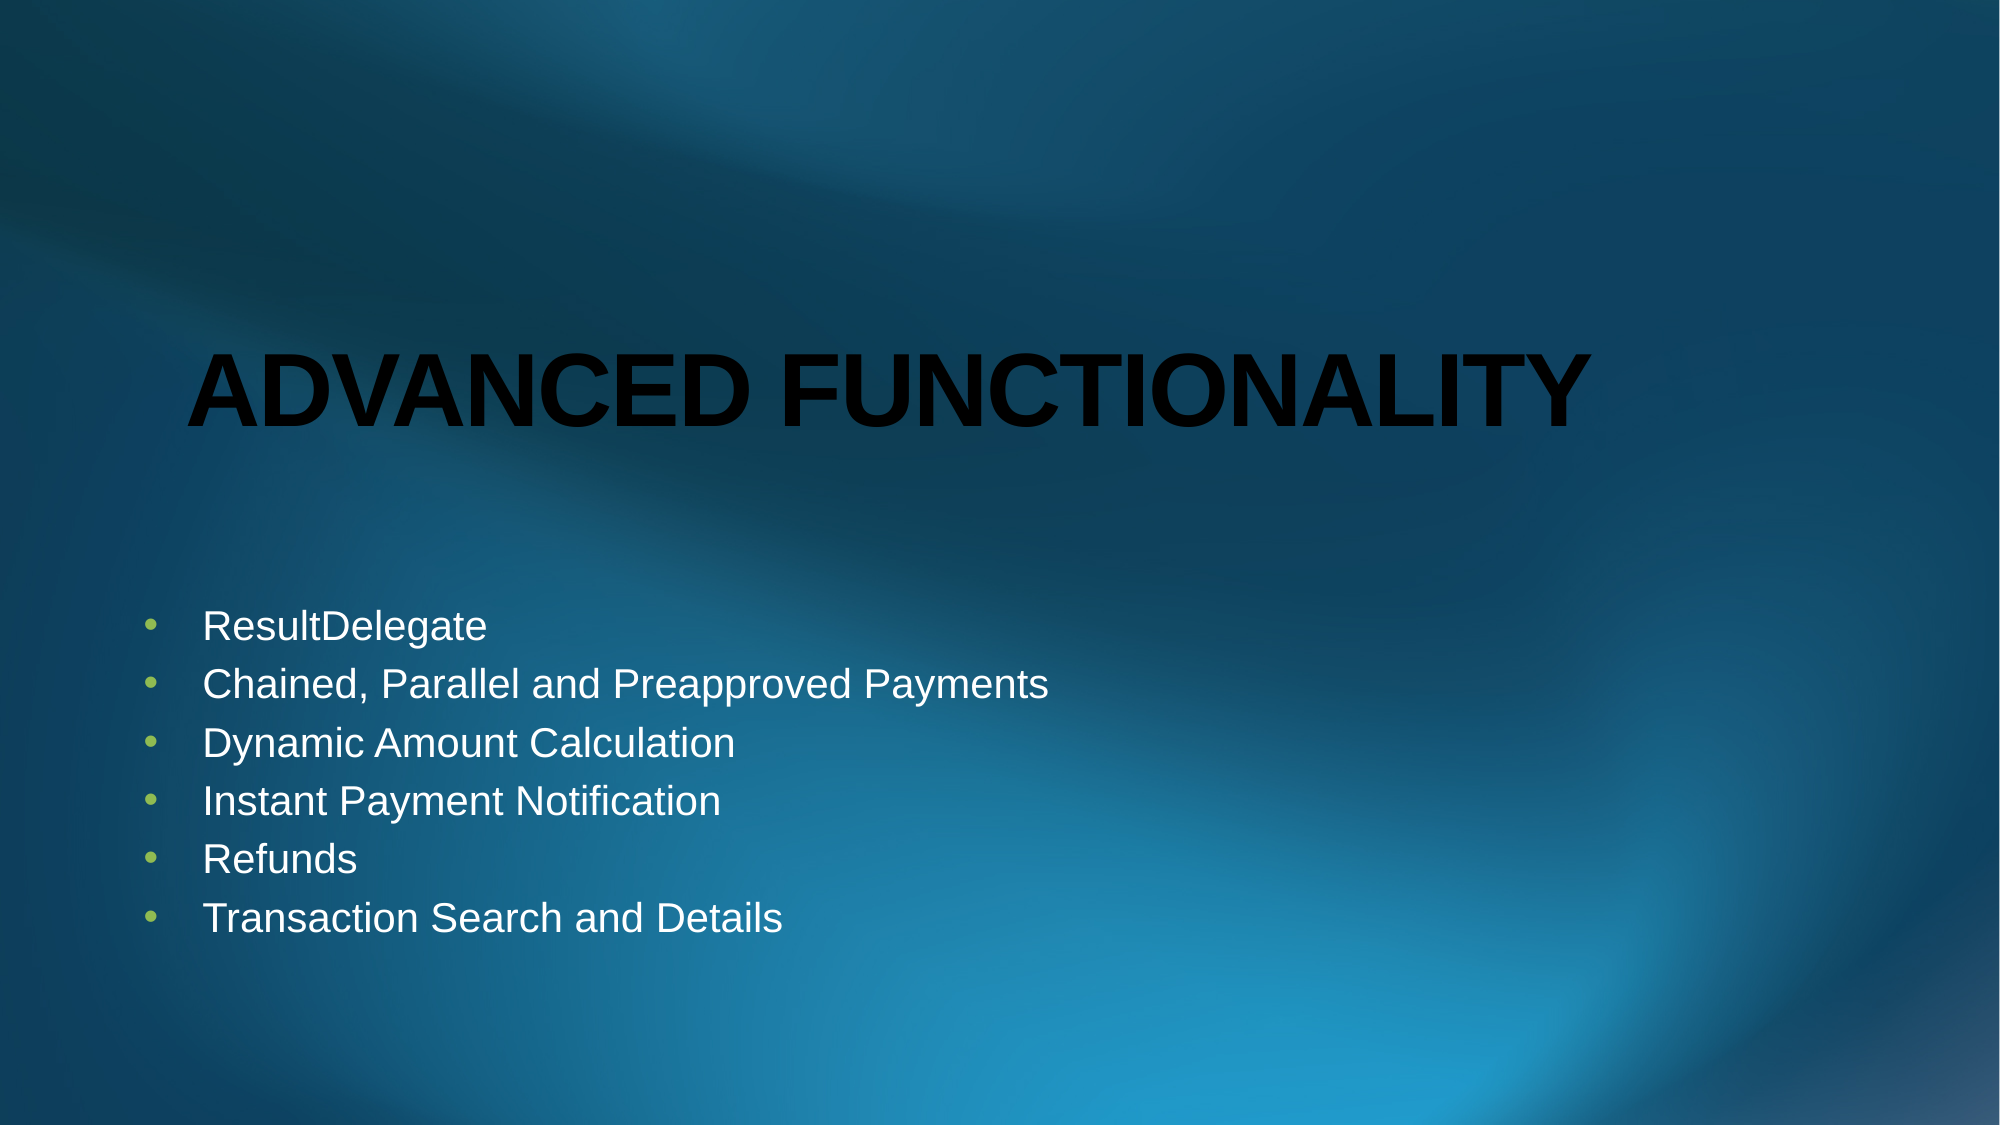

ResultDelegate
Chained, Parallel and Preapproved Payments
Dynamic Amount Calculation
Instant Payment Notification
Refunds
Transaction Search and Details
# Advanced Functionality